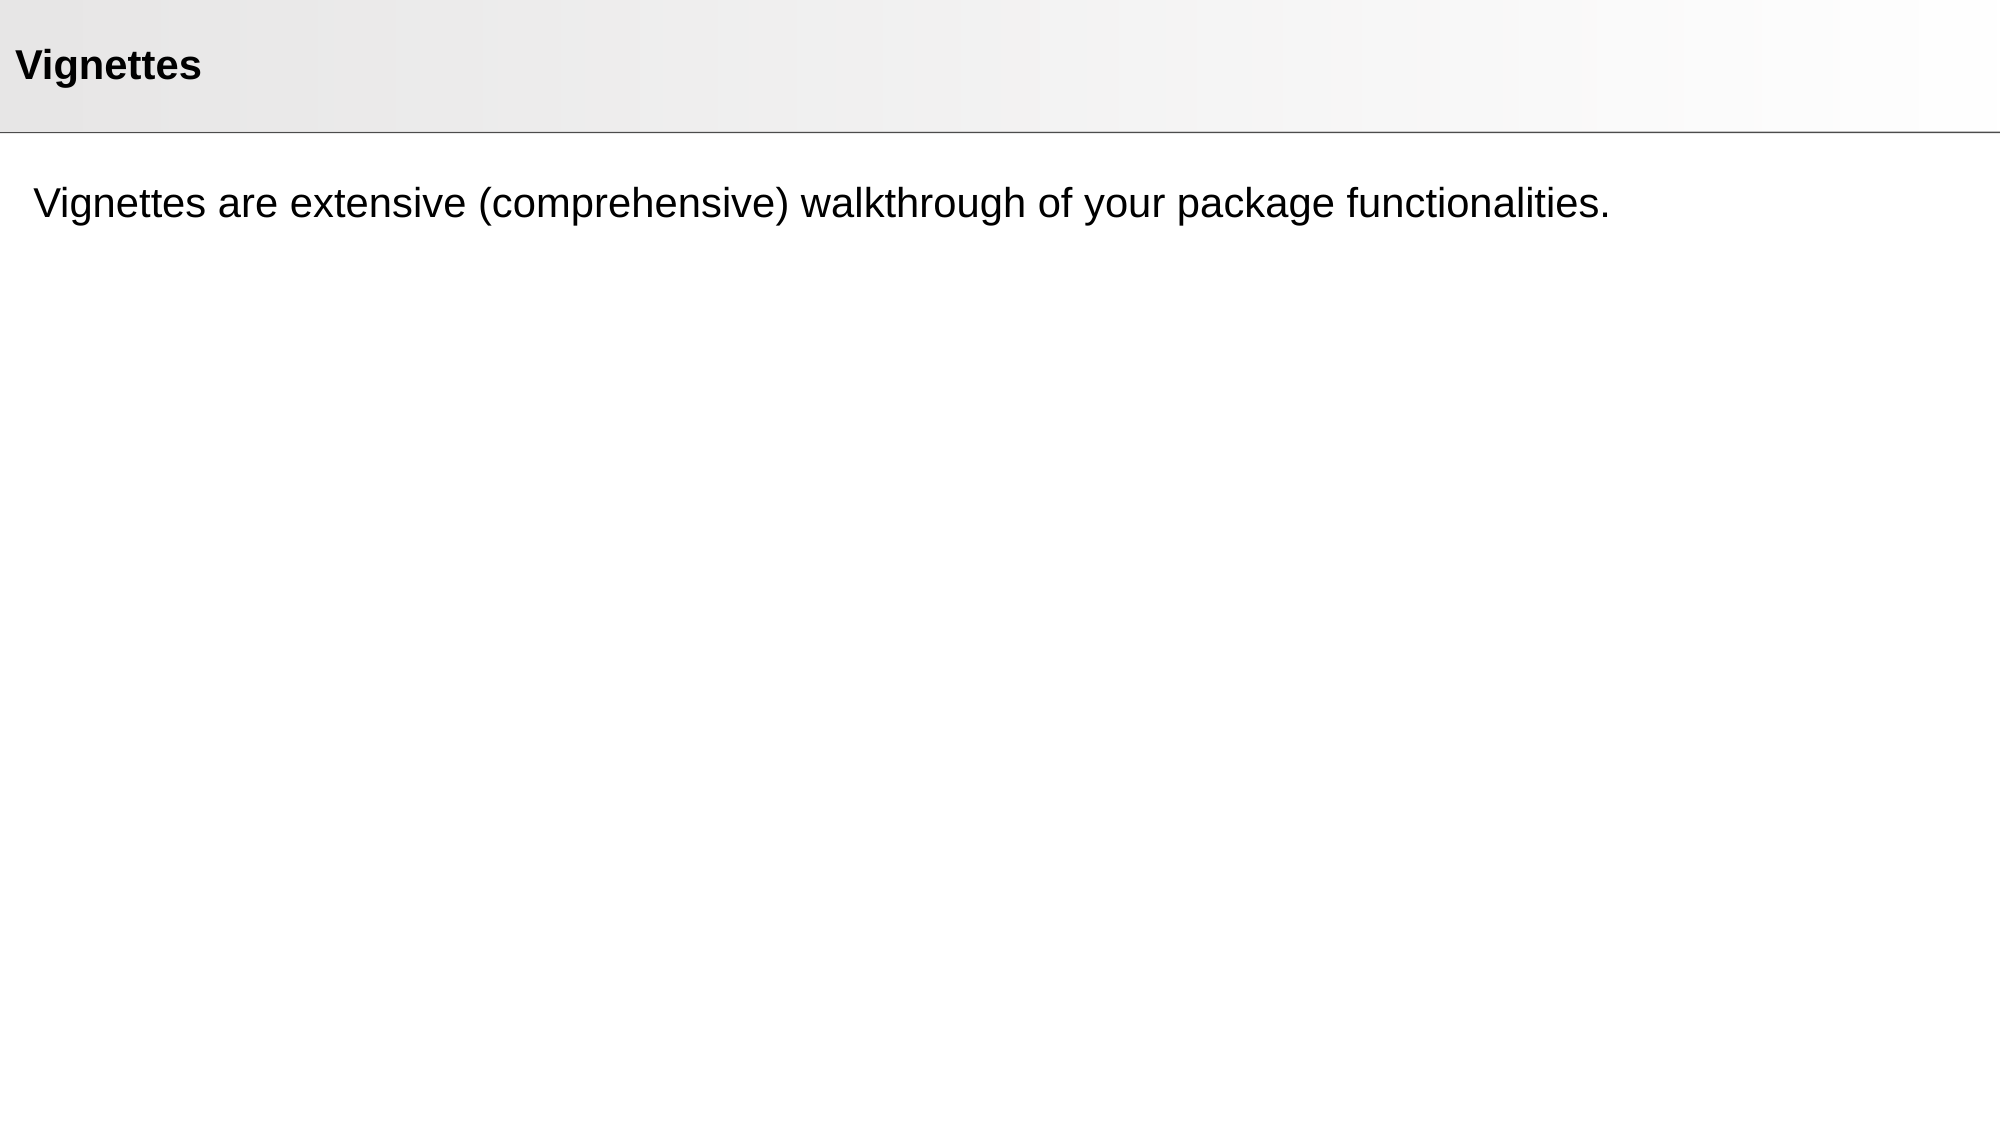

# Vignettes
Vignettes are extensive (comprehensive) walkthrough of your package functionalities.